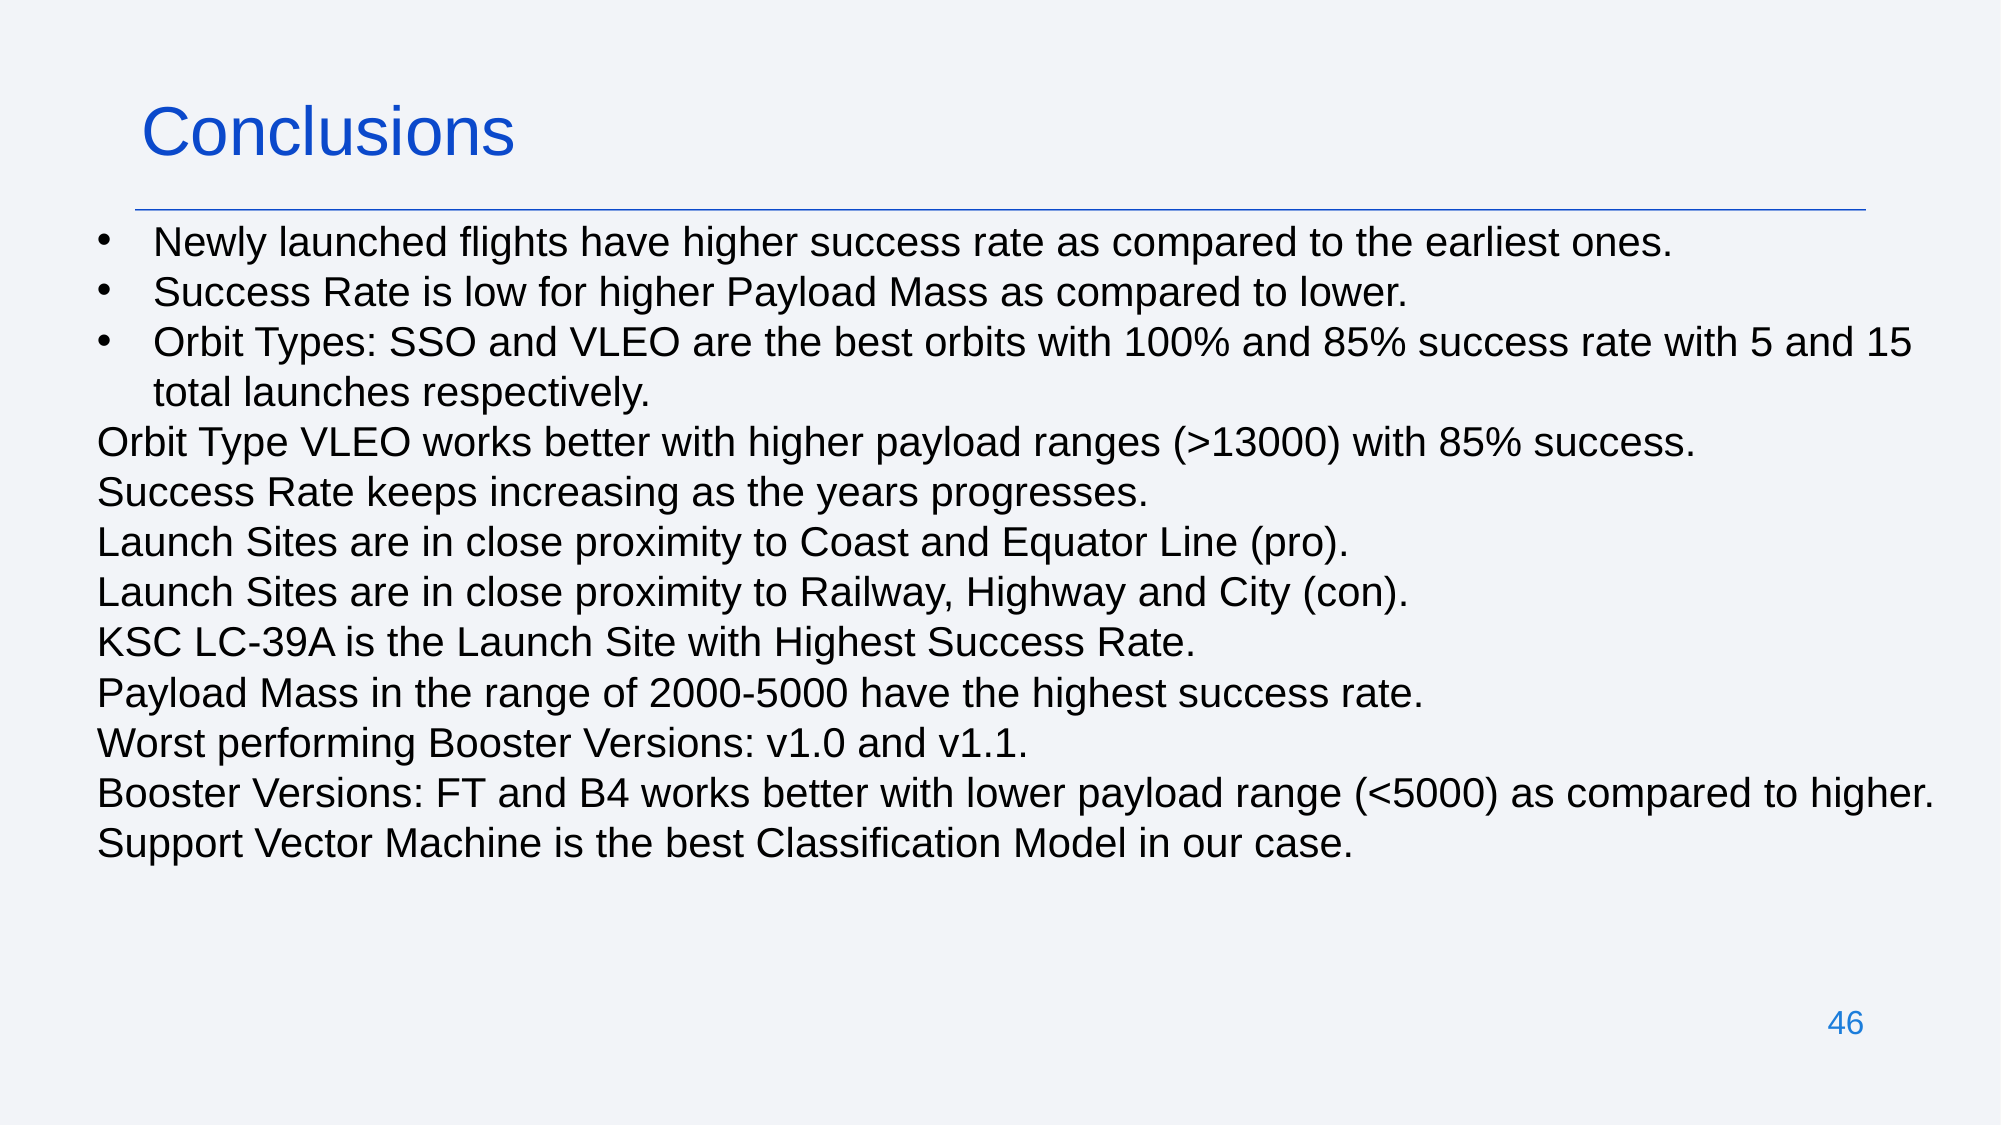

Conclusions
Newly launched flights have higher success rate as compared to the earliest ones.
Success Rate is low for higher Payload Mass as compared to lower.
Orbit Types: SSO and VLEO are the best orbits with 100% and 85% success rate with 5 and 15 total launches respectively.
Orbit Type VLEO works better with higher payload ranges (>13000) with 85% success.
Success Rate keeps increasing as the years progresses.
Launch Sites are in close proximity to Coast and Equator Line (pro).
Launch Sites are in close proximity to Railway, Highway and City (con).
KSC LC-39A is the Launch Site with Highest Success Rate.
Payload Mass in the range of 2000-5000 have the highest success rate.
Worst performing Booster Versions: v1.0 and v1.1.
Booster Versions: FT and B4 works better with lower payload range (<5000) as compared to higher.
Support Vector Machine is the best Classification Model in our case.

46